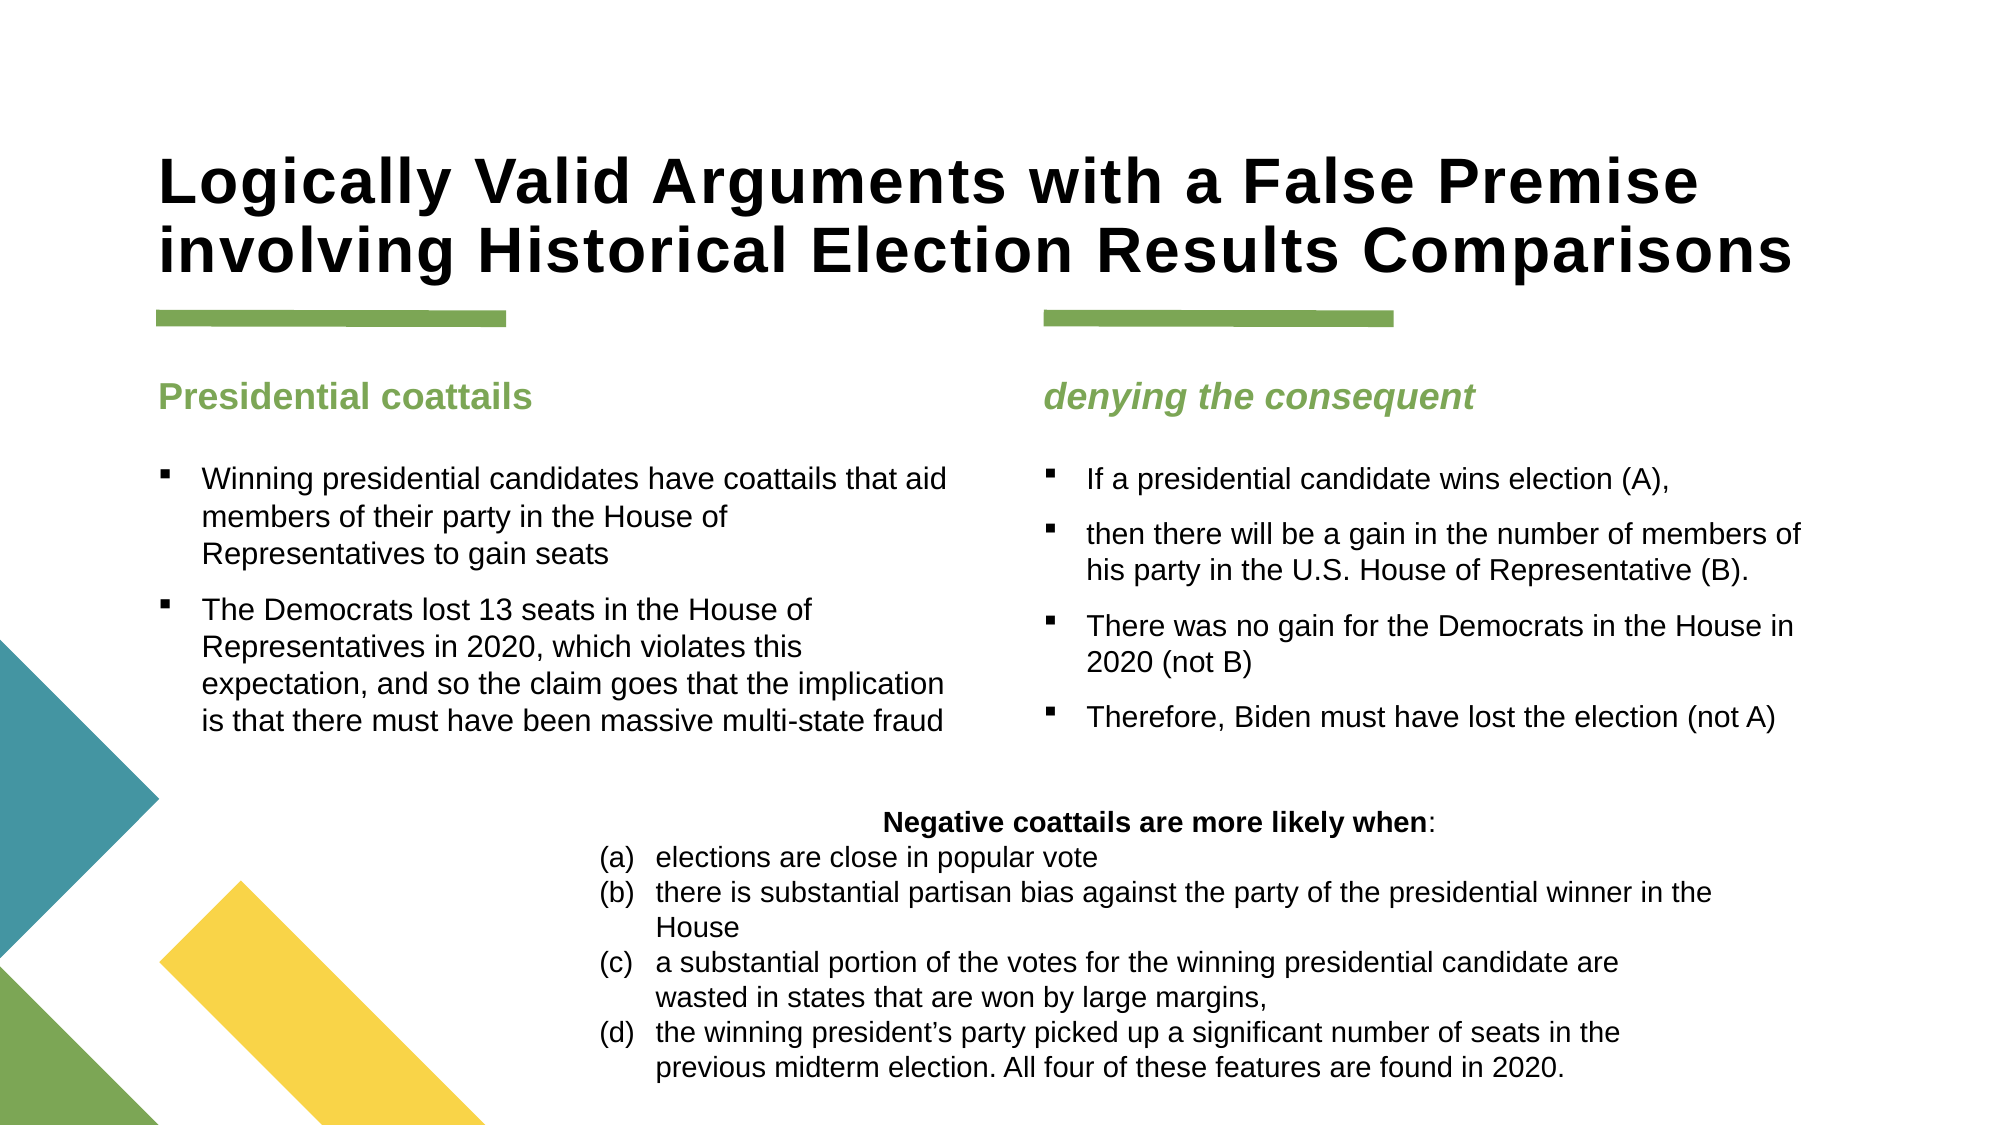

# Logically Valid Arguments with a False Premise involving Historical Election Results Comparisons
Presidential coattails
denying the consequent
Winning presidential candidates have coattails that aid members of their party in the House of Representatives to gain seats
The Democrats lost 13 seats in the House of Representatives in 2020, which violates this expectation, and so the claim goes that the implication is that there must have been massive multi-state fraud
If a presidential candidate wins election (A),
then there will be a gain in the number of members of his party in the U.S. House of Representative (B).
There was no gain for the Democrats in the House in 2020 (not B)
Therefore, Biden must have lost the election (not A)
Negative coattails are more likely when:
elections are close in popular vote
there is substantial partisan bias against the party of the presidential winner in the House
a substantial portion of the votes for the winning presidential candidate are wasted in states that are won by large margins,
the winning president’s party picked up a significant number of seats in the previous midterm election. All four of these features are found in 2020.